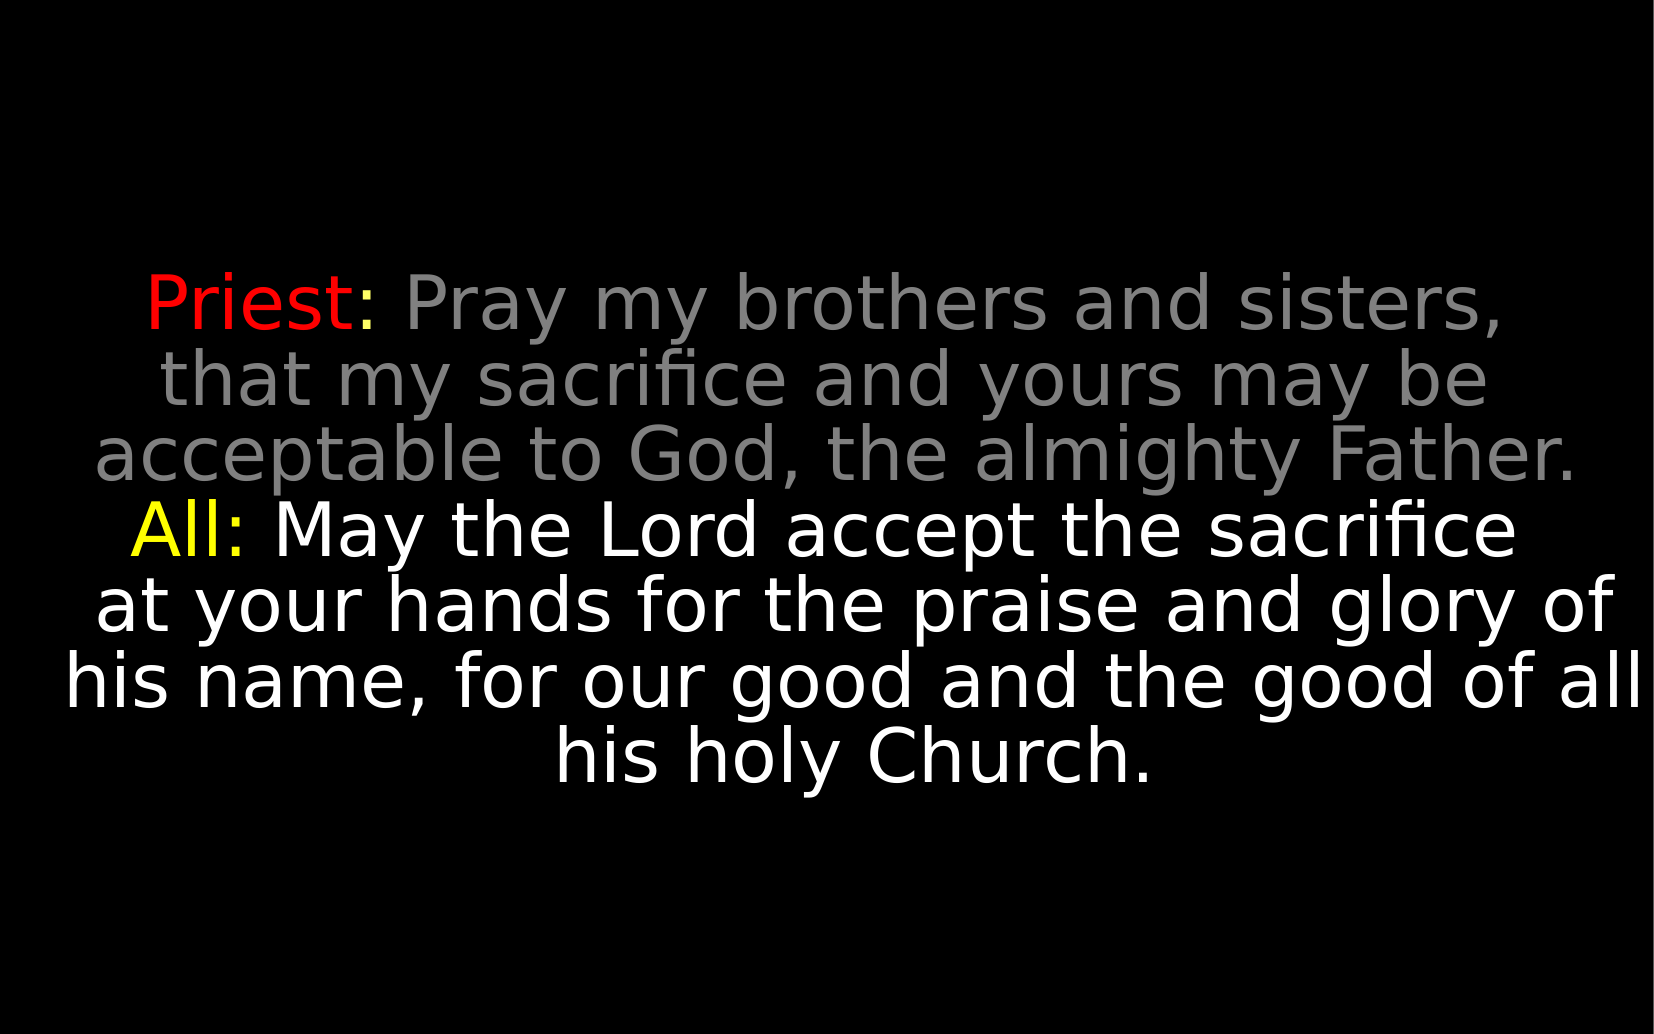

Priest: Pray my brothers and sisters,
that my sacrifice and yours may be
acceptable to God, the almighty Father.
All: May the Lord accept the sacrifice
	at your hands for the praise and glory of his name, for our good and the good of all his holy Church.